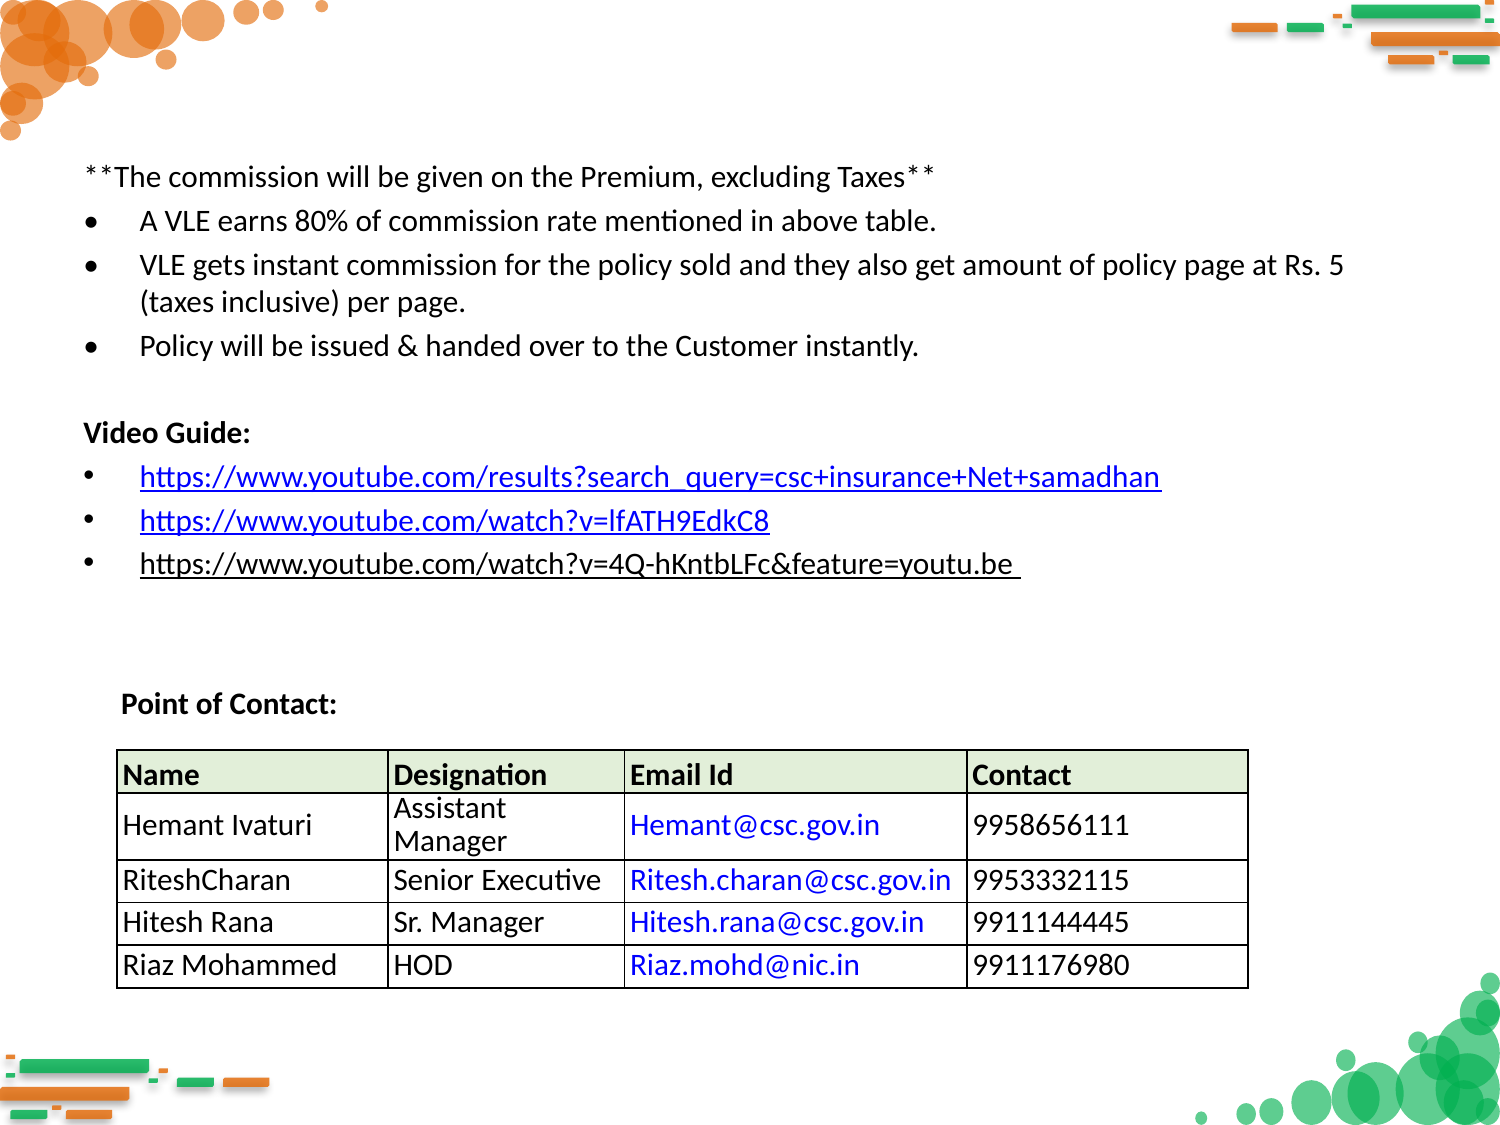

**The commission will be given on the Premium, excluding Taxes**
•	A VLE earns 80% of commission rate mentioned in above table.
•	VLE gets instant commission for the policy sold and they also get amount of policy page at Rs. 5 (taxes inclusive) per page.
•	Policy will be issued & handed over to the Customer instantly.

Video Guide:
https://www.youtube.com/results?search_query=csc+insurance+Net+samadhan
https://www.youtube.com/watch?v=lfATH9EdkC8
https://www.youtube.com/watch?v=4Q-hKntbLFc&feature=youtu.be

Point of Contact:
| Name | Designation | Email Id | Contact |
| --- | --- | --- | --- |
| Hemant Ivaturi | Assistant Manager | Hemant@csc.gov.in | 9958656111 |
| RiteshCharan | Senior Executive | Ritesh.charan@csc.gov.in | 9953332115 |
| Hitesh Rana | Sr. Manager | Hitesh.rana@csc.gov.in | 9911144445 |
| Riaz Mohammed | HOD | Riaz.mohd@nic.in | 9911176980 |